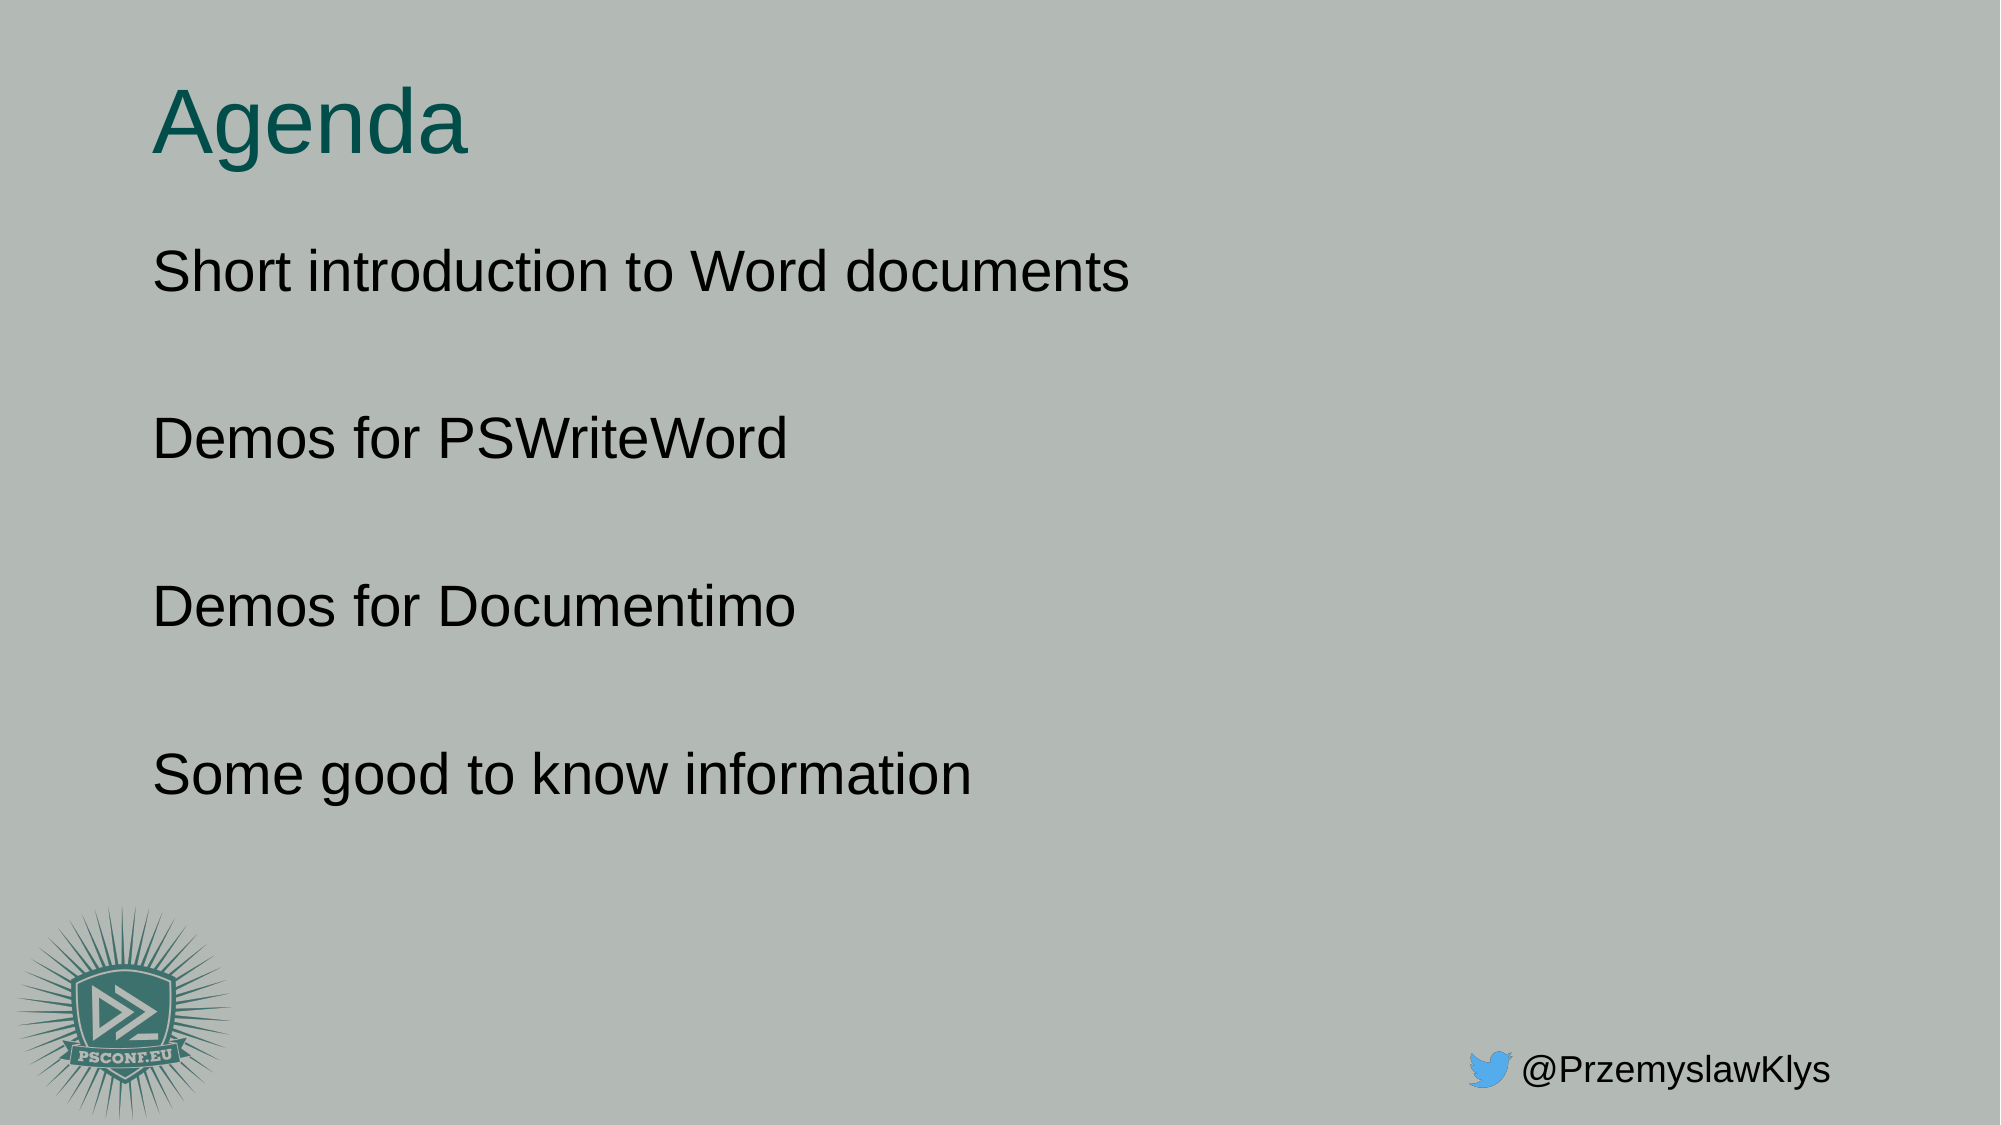

# Agenda
Short introduction to Word documents

Demos for PSWriteWord

Demos for Documentimo

Some good to know information
@PrzemyslawKlys